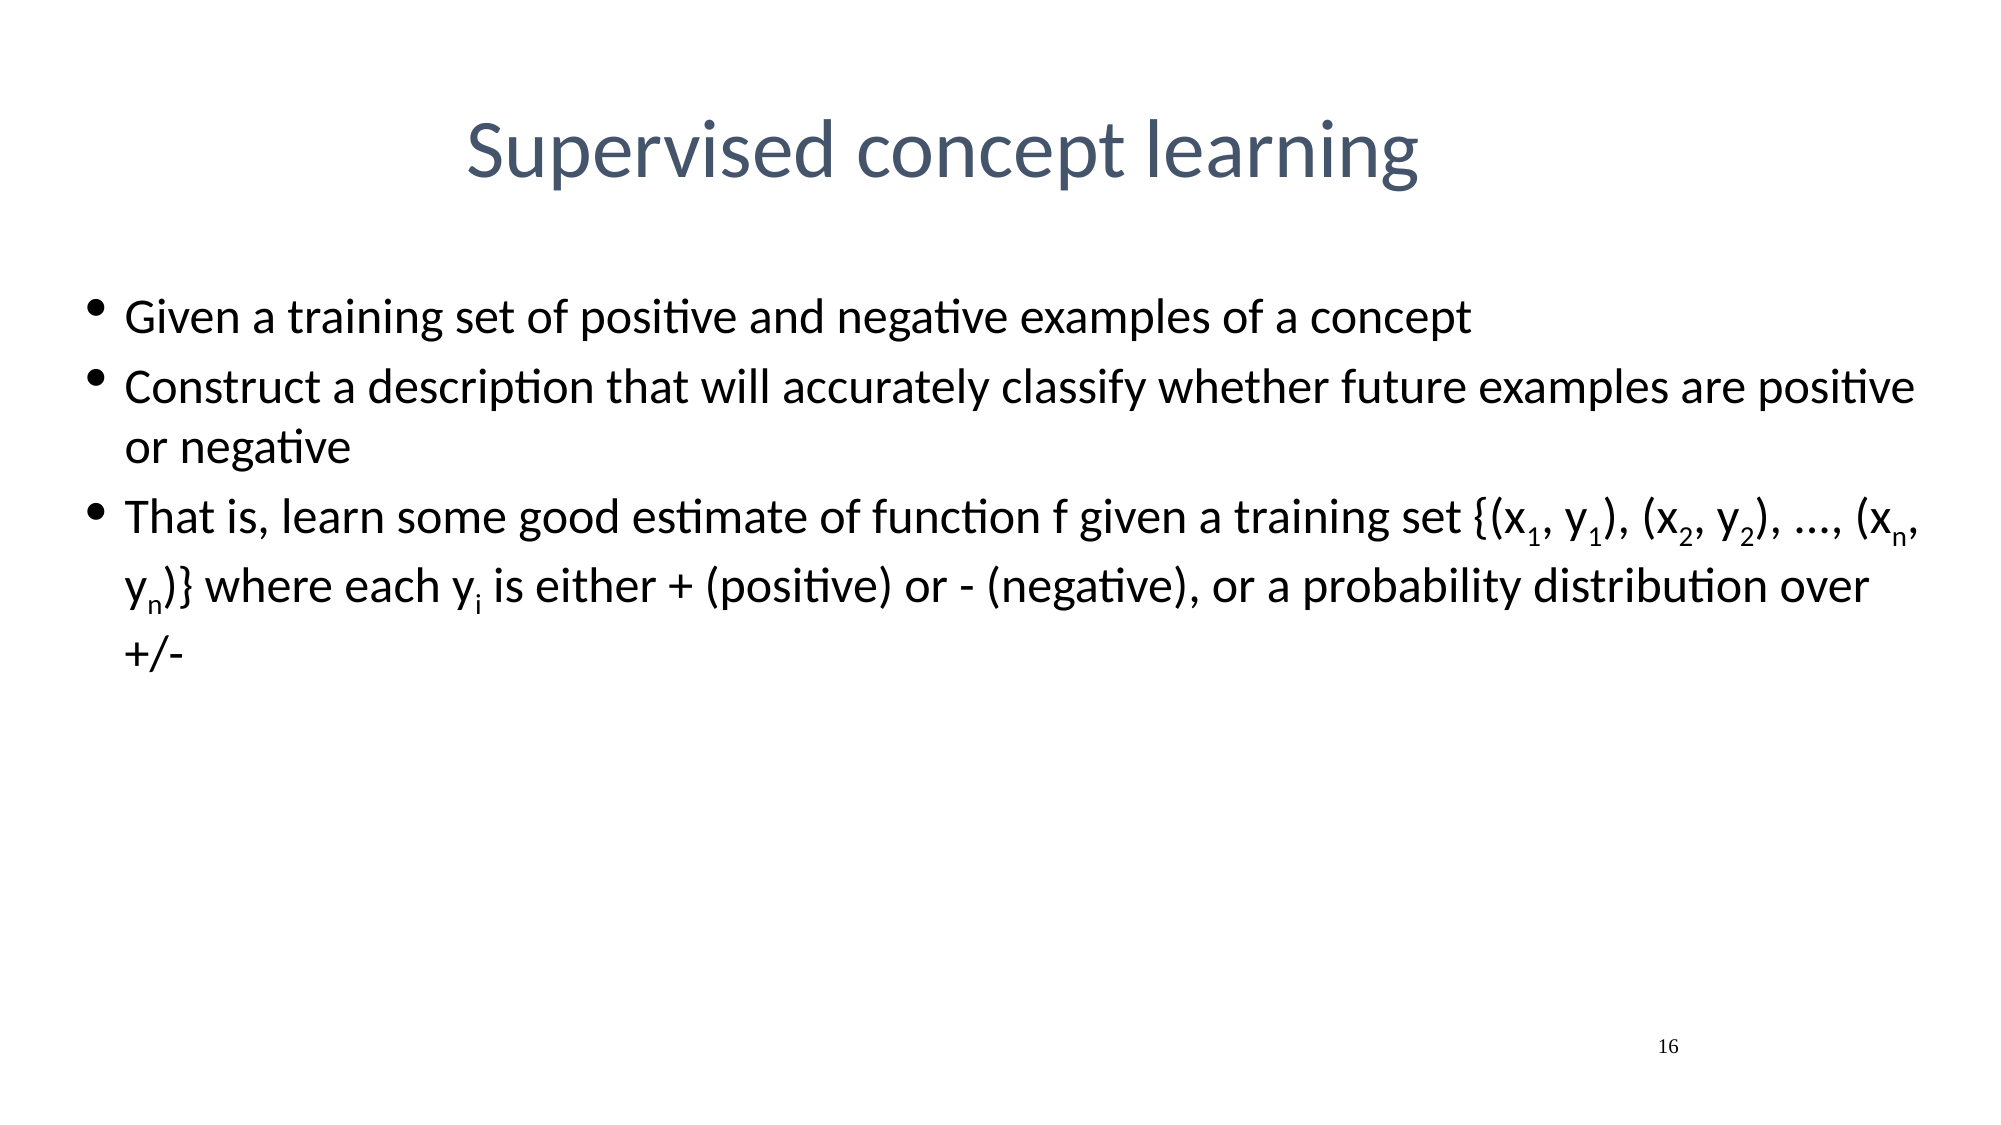

Supervised concept learning
Given a training set of positive and negative examples of a concept
Construct a description that will accurately classify whether future examples are positive or negative
That is, learn some good estimate of function f given a training set {(x1, y1), (x2, y2), ..., (xn, yn)} where each yi is either + (positive) or - (negative), or a probability distribution over +/-
16